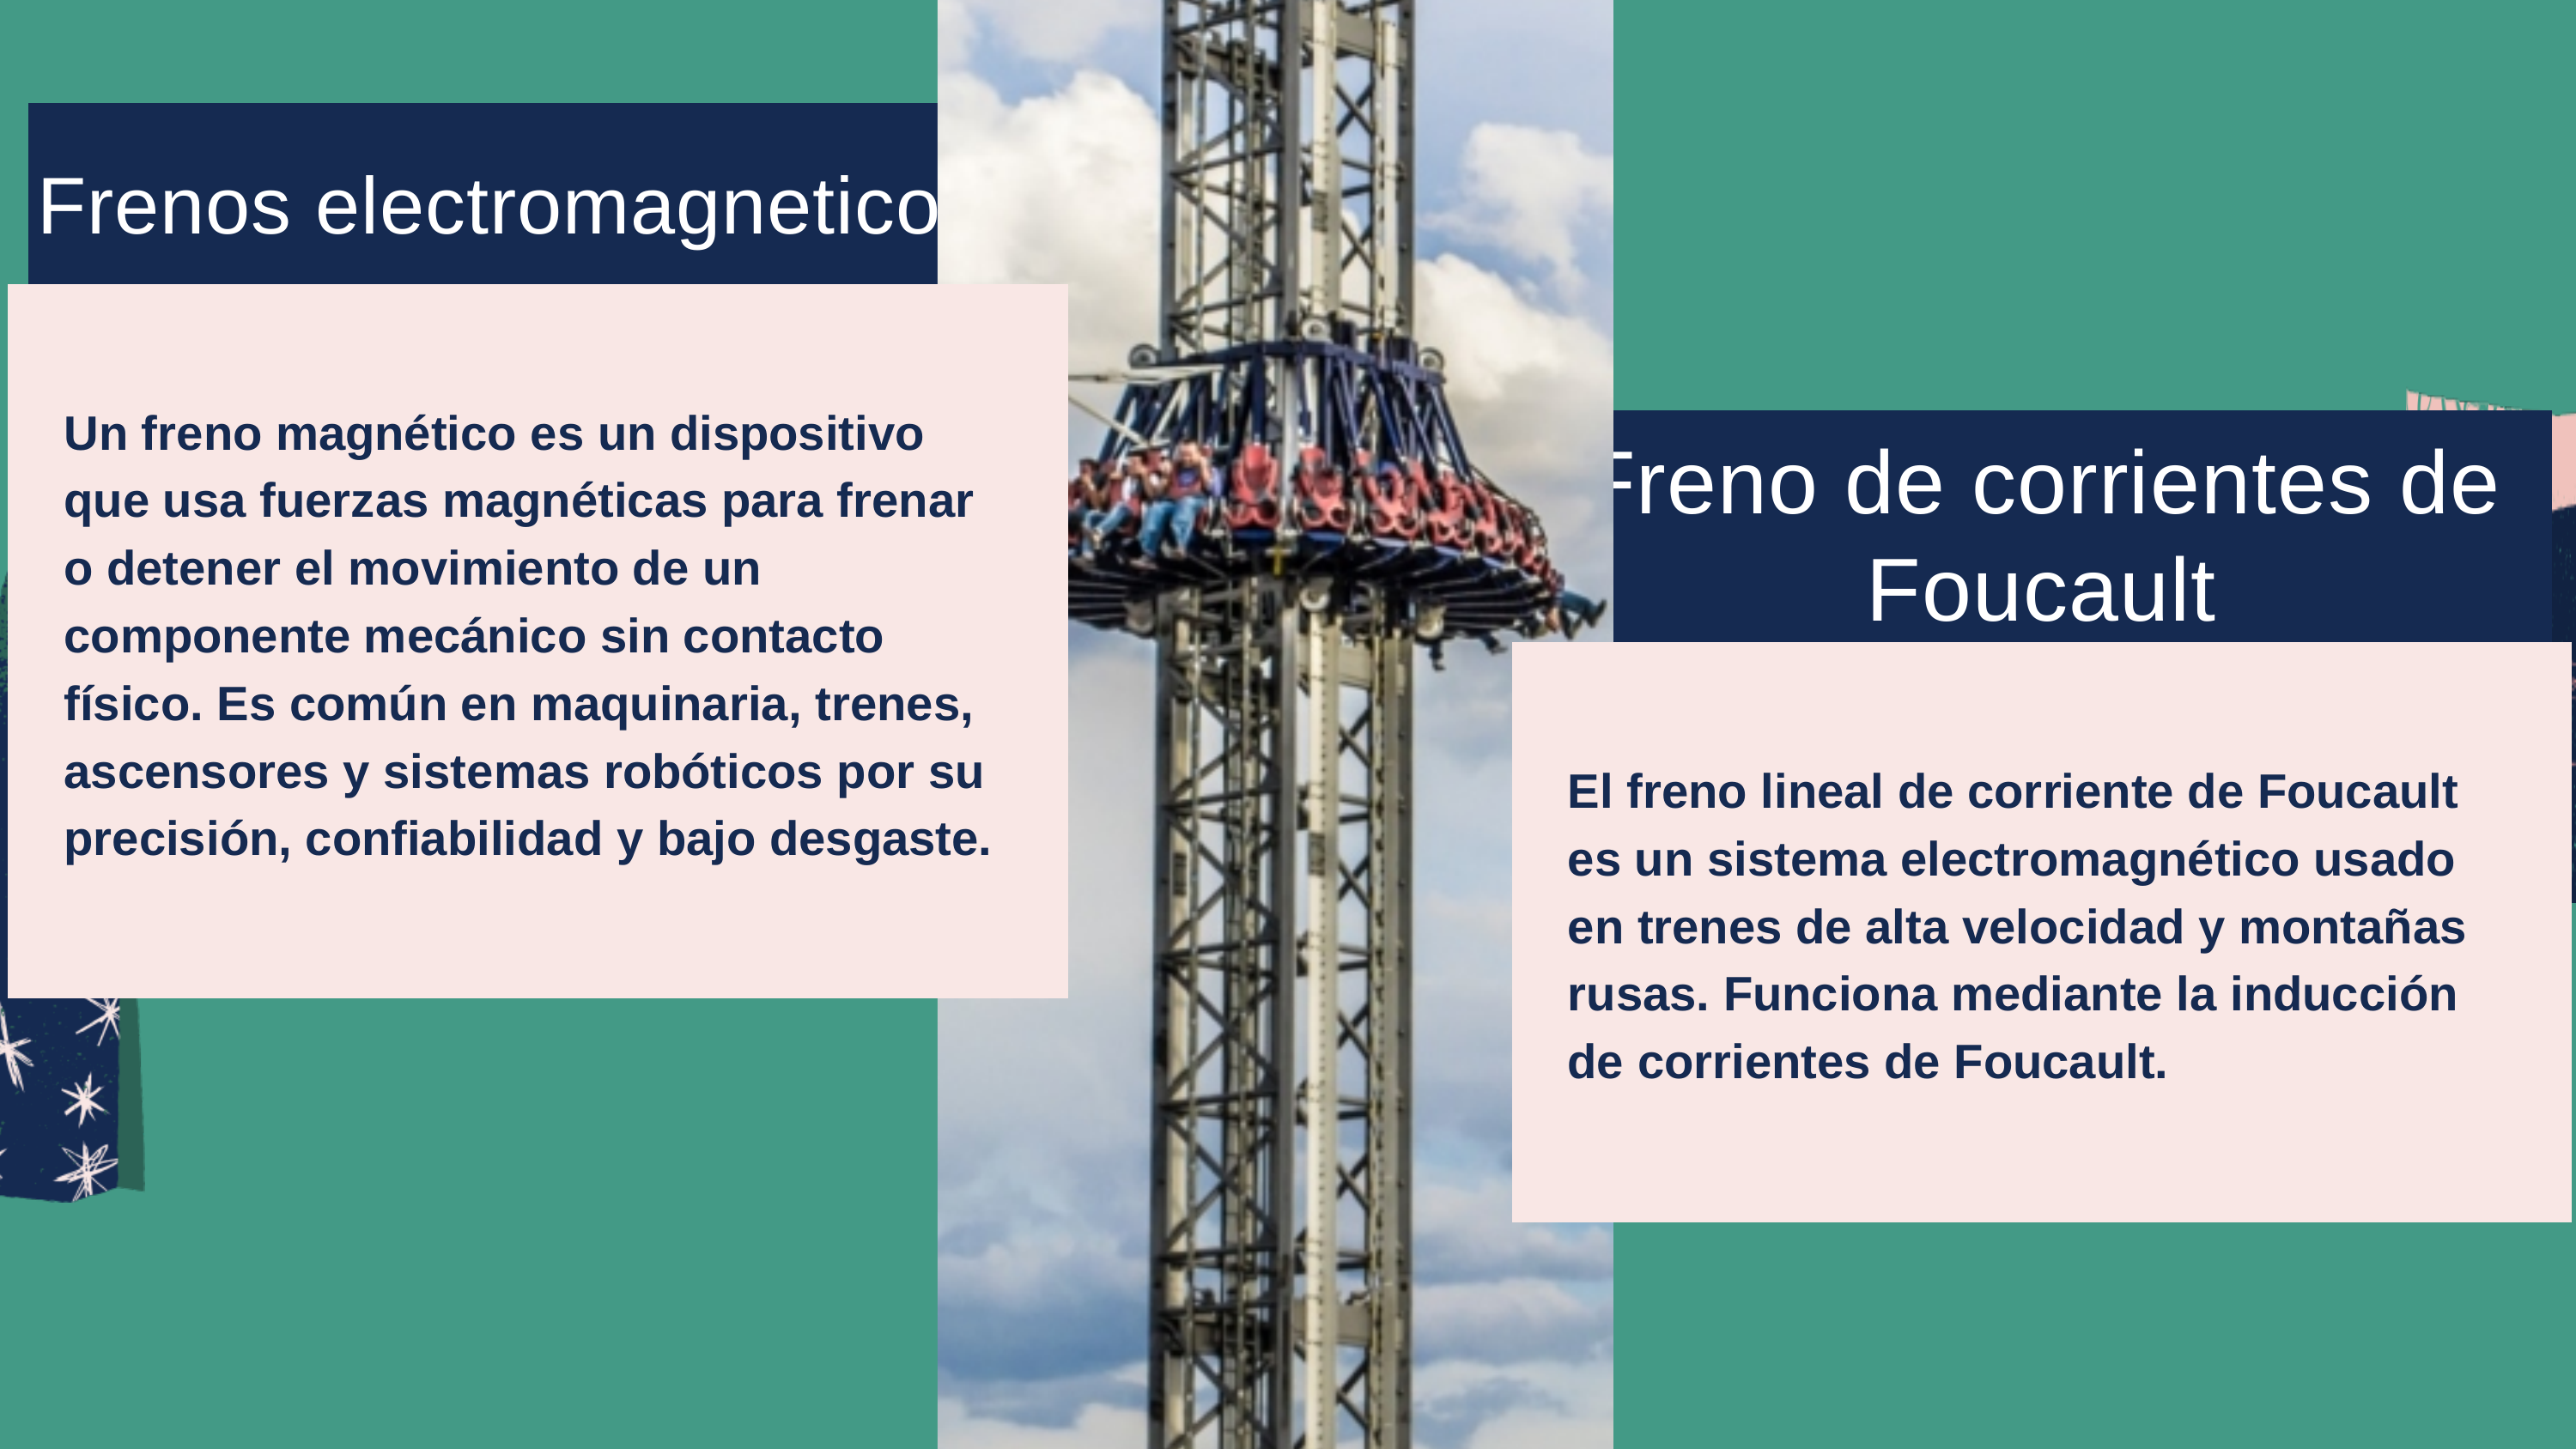

Frenos electromagneticos

Un freno magnético es un dispositivo que usa fuerzas magnéticas para frenar o detener el movimiento de un componente mecánico sin contacto físico. Es común en maquinaria, trenes, ascensores y sistemas robóticos por su precisión, confiabilidad y bajo desgaste.

Freno de corrientes de Foucault

El freno lineal de corriente de Foucault es un sistema electromagnético usado en trenes de alta velocidad y montañas rusas. Funciona mediante la inducción de corrientes de Foucault.